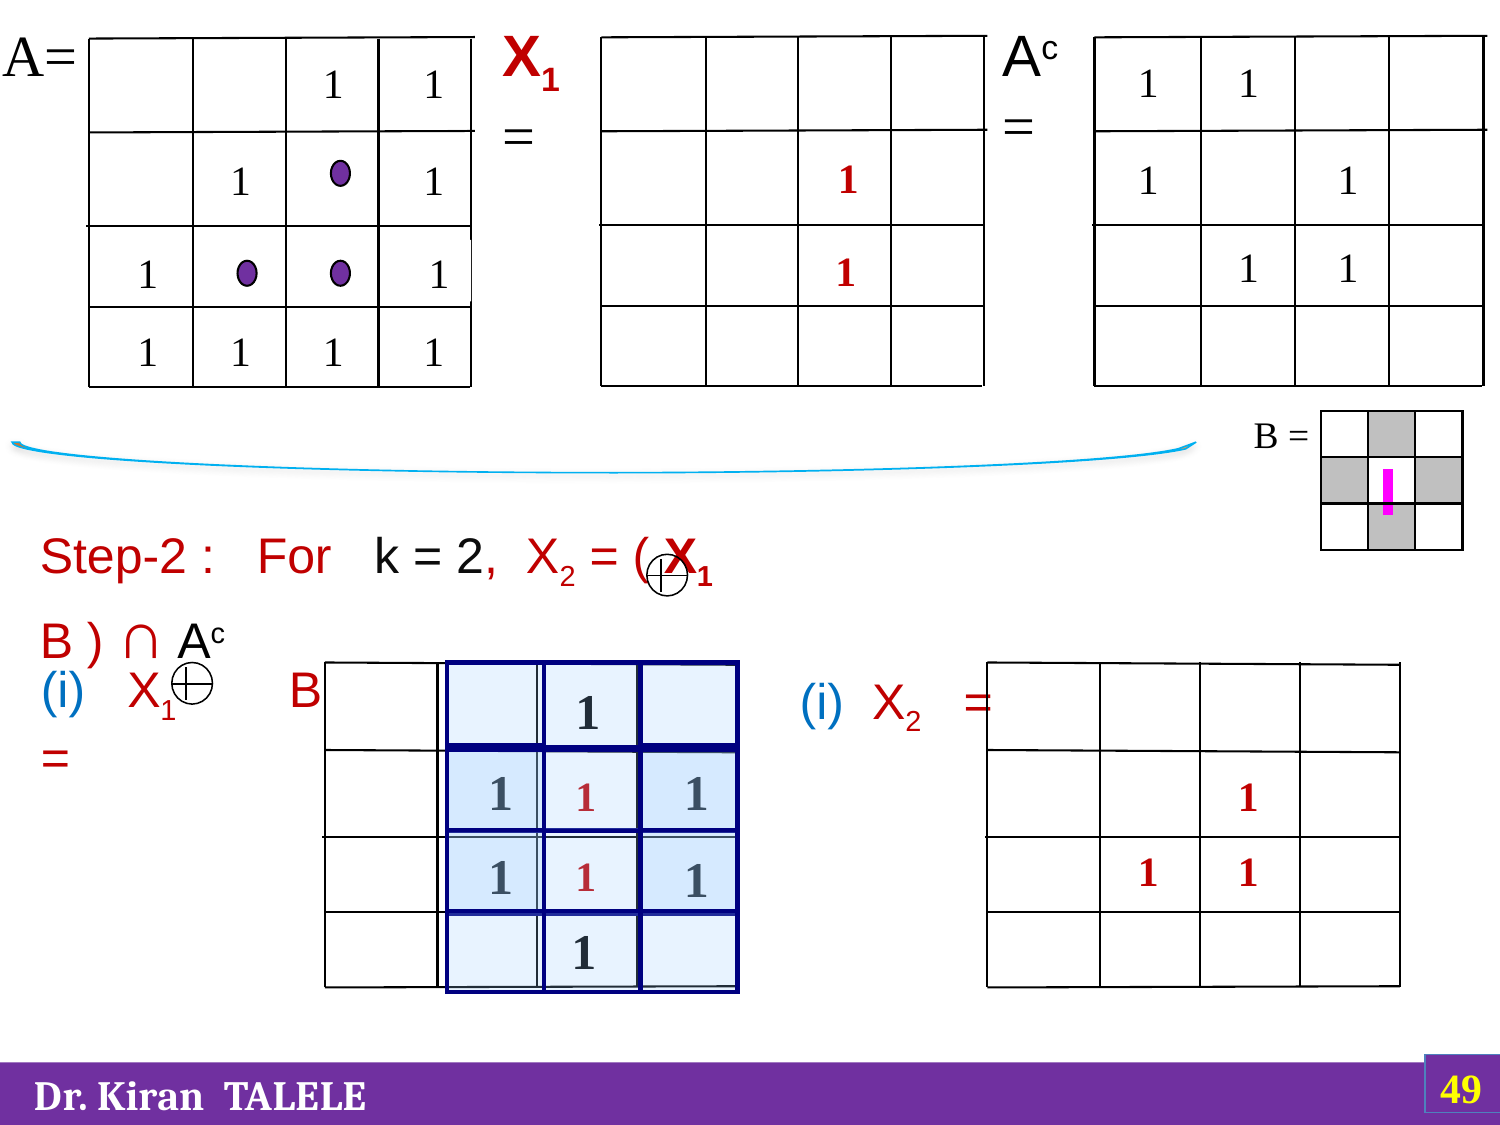

A=
X1 =
Ac =
 1
 1
 1
 1
 1
 1
 1
 1
 1
 1
 1
 1
 1
 1
 1
 1

 1
 1

B =

Step-2 :   For   k = 2,  X2 = ( X1       B ) ∩ Ac

(i)   X1        B =
  (i)  X2   =

 1
 1

 1
 1
 1
 1

 1
 1
 1
 1
 1
49
  Dr. Kiran  TALELE